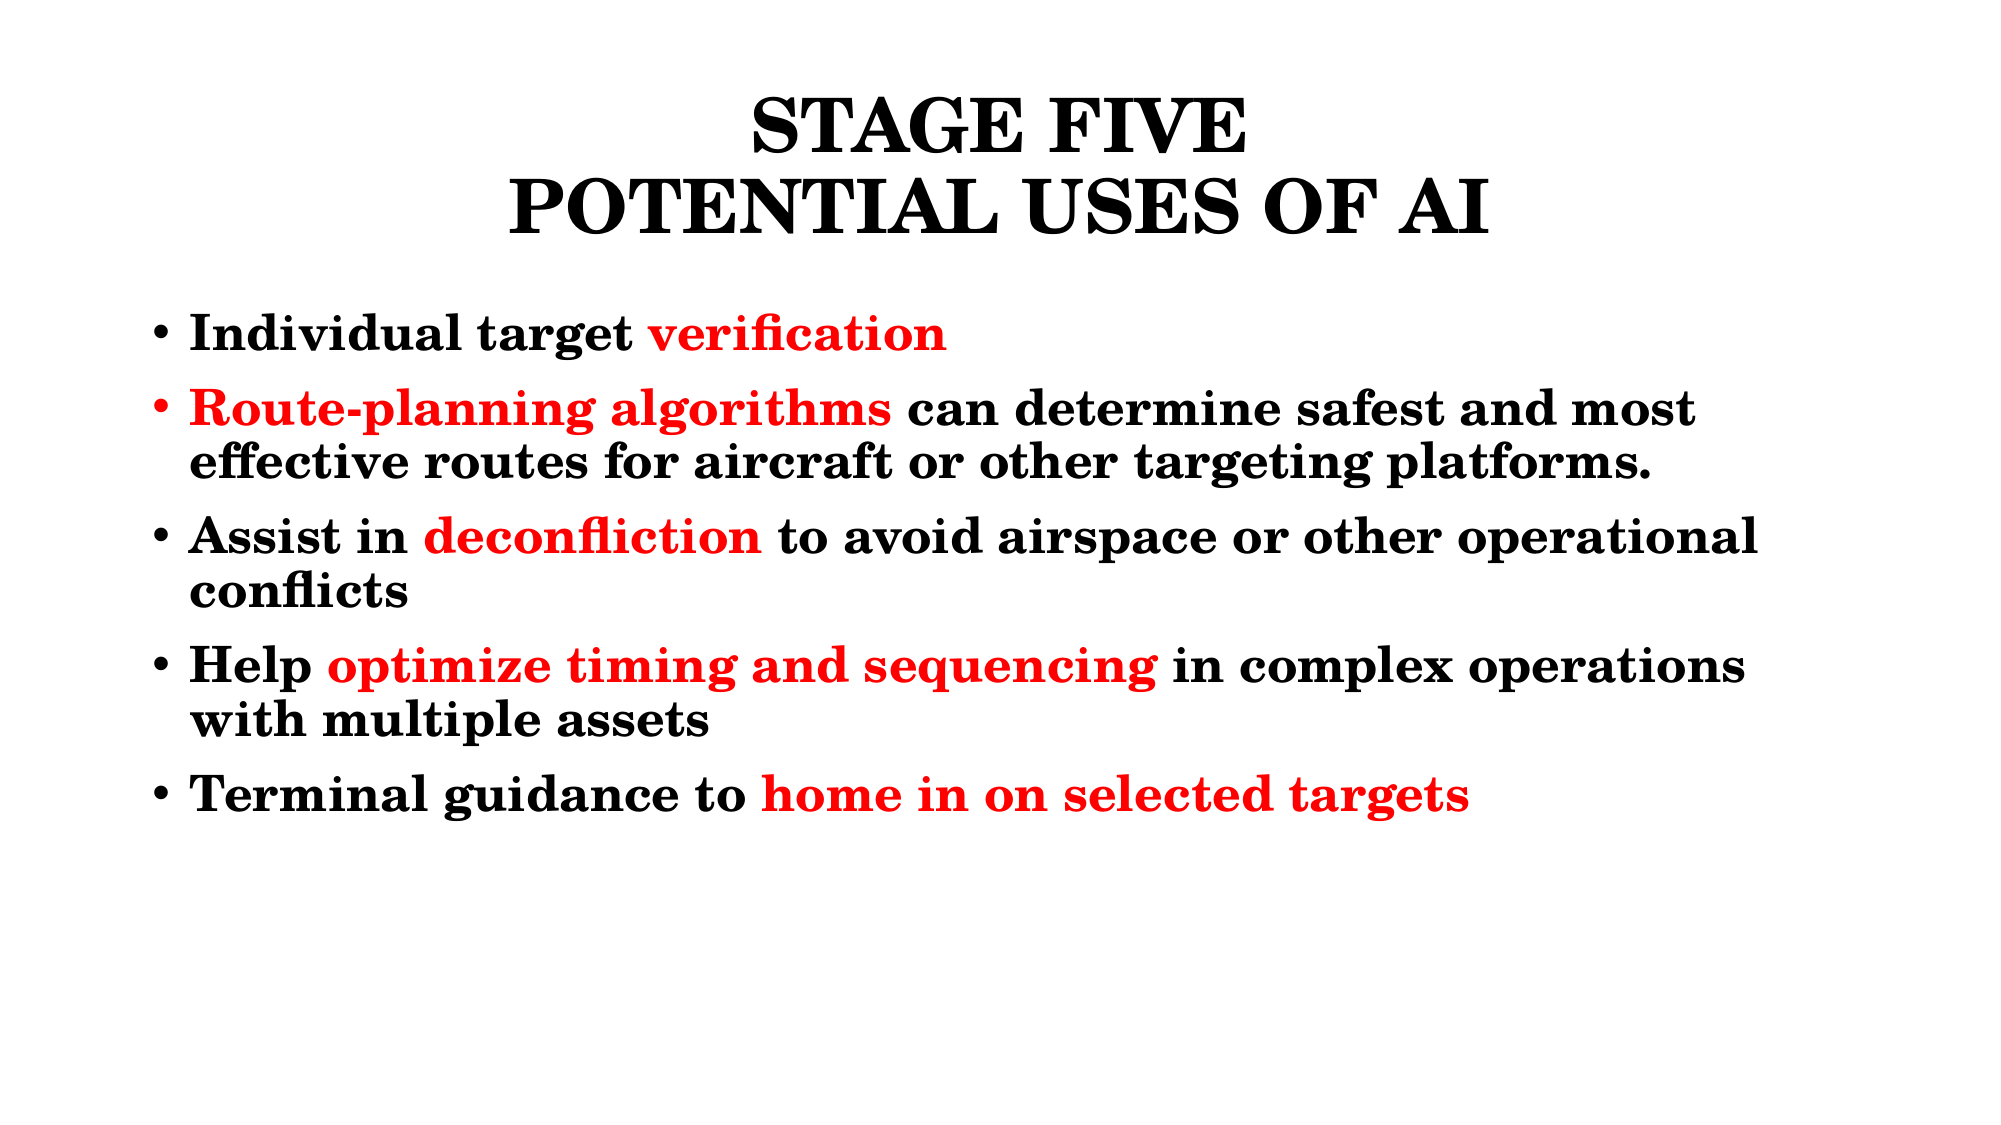

# STAGE FIVE POTENTIAL USES OF AI
Individual target verification
Route-planning algorithms can determine safest and most effective routes for aircraft or other targeting platforms.
Assist in deconfliction to avoid airspace or other operational conflicts
Help optimize timing and sequencing in complex operations with multiple assets
Terminal guidance to home in on selected targets